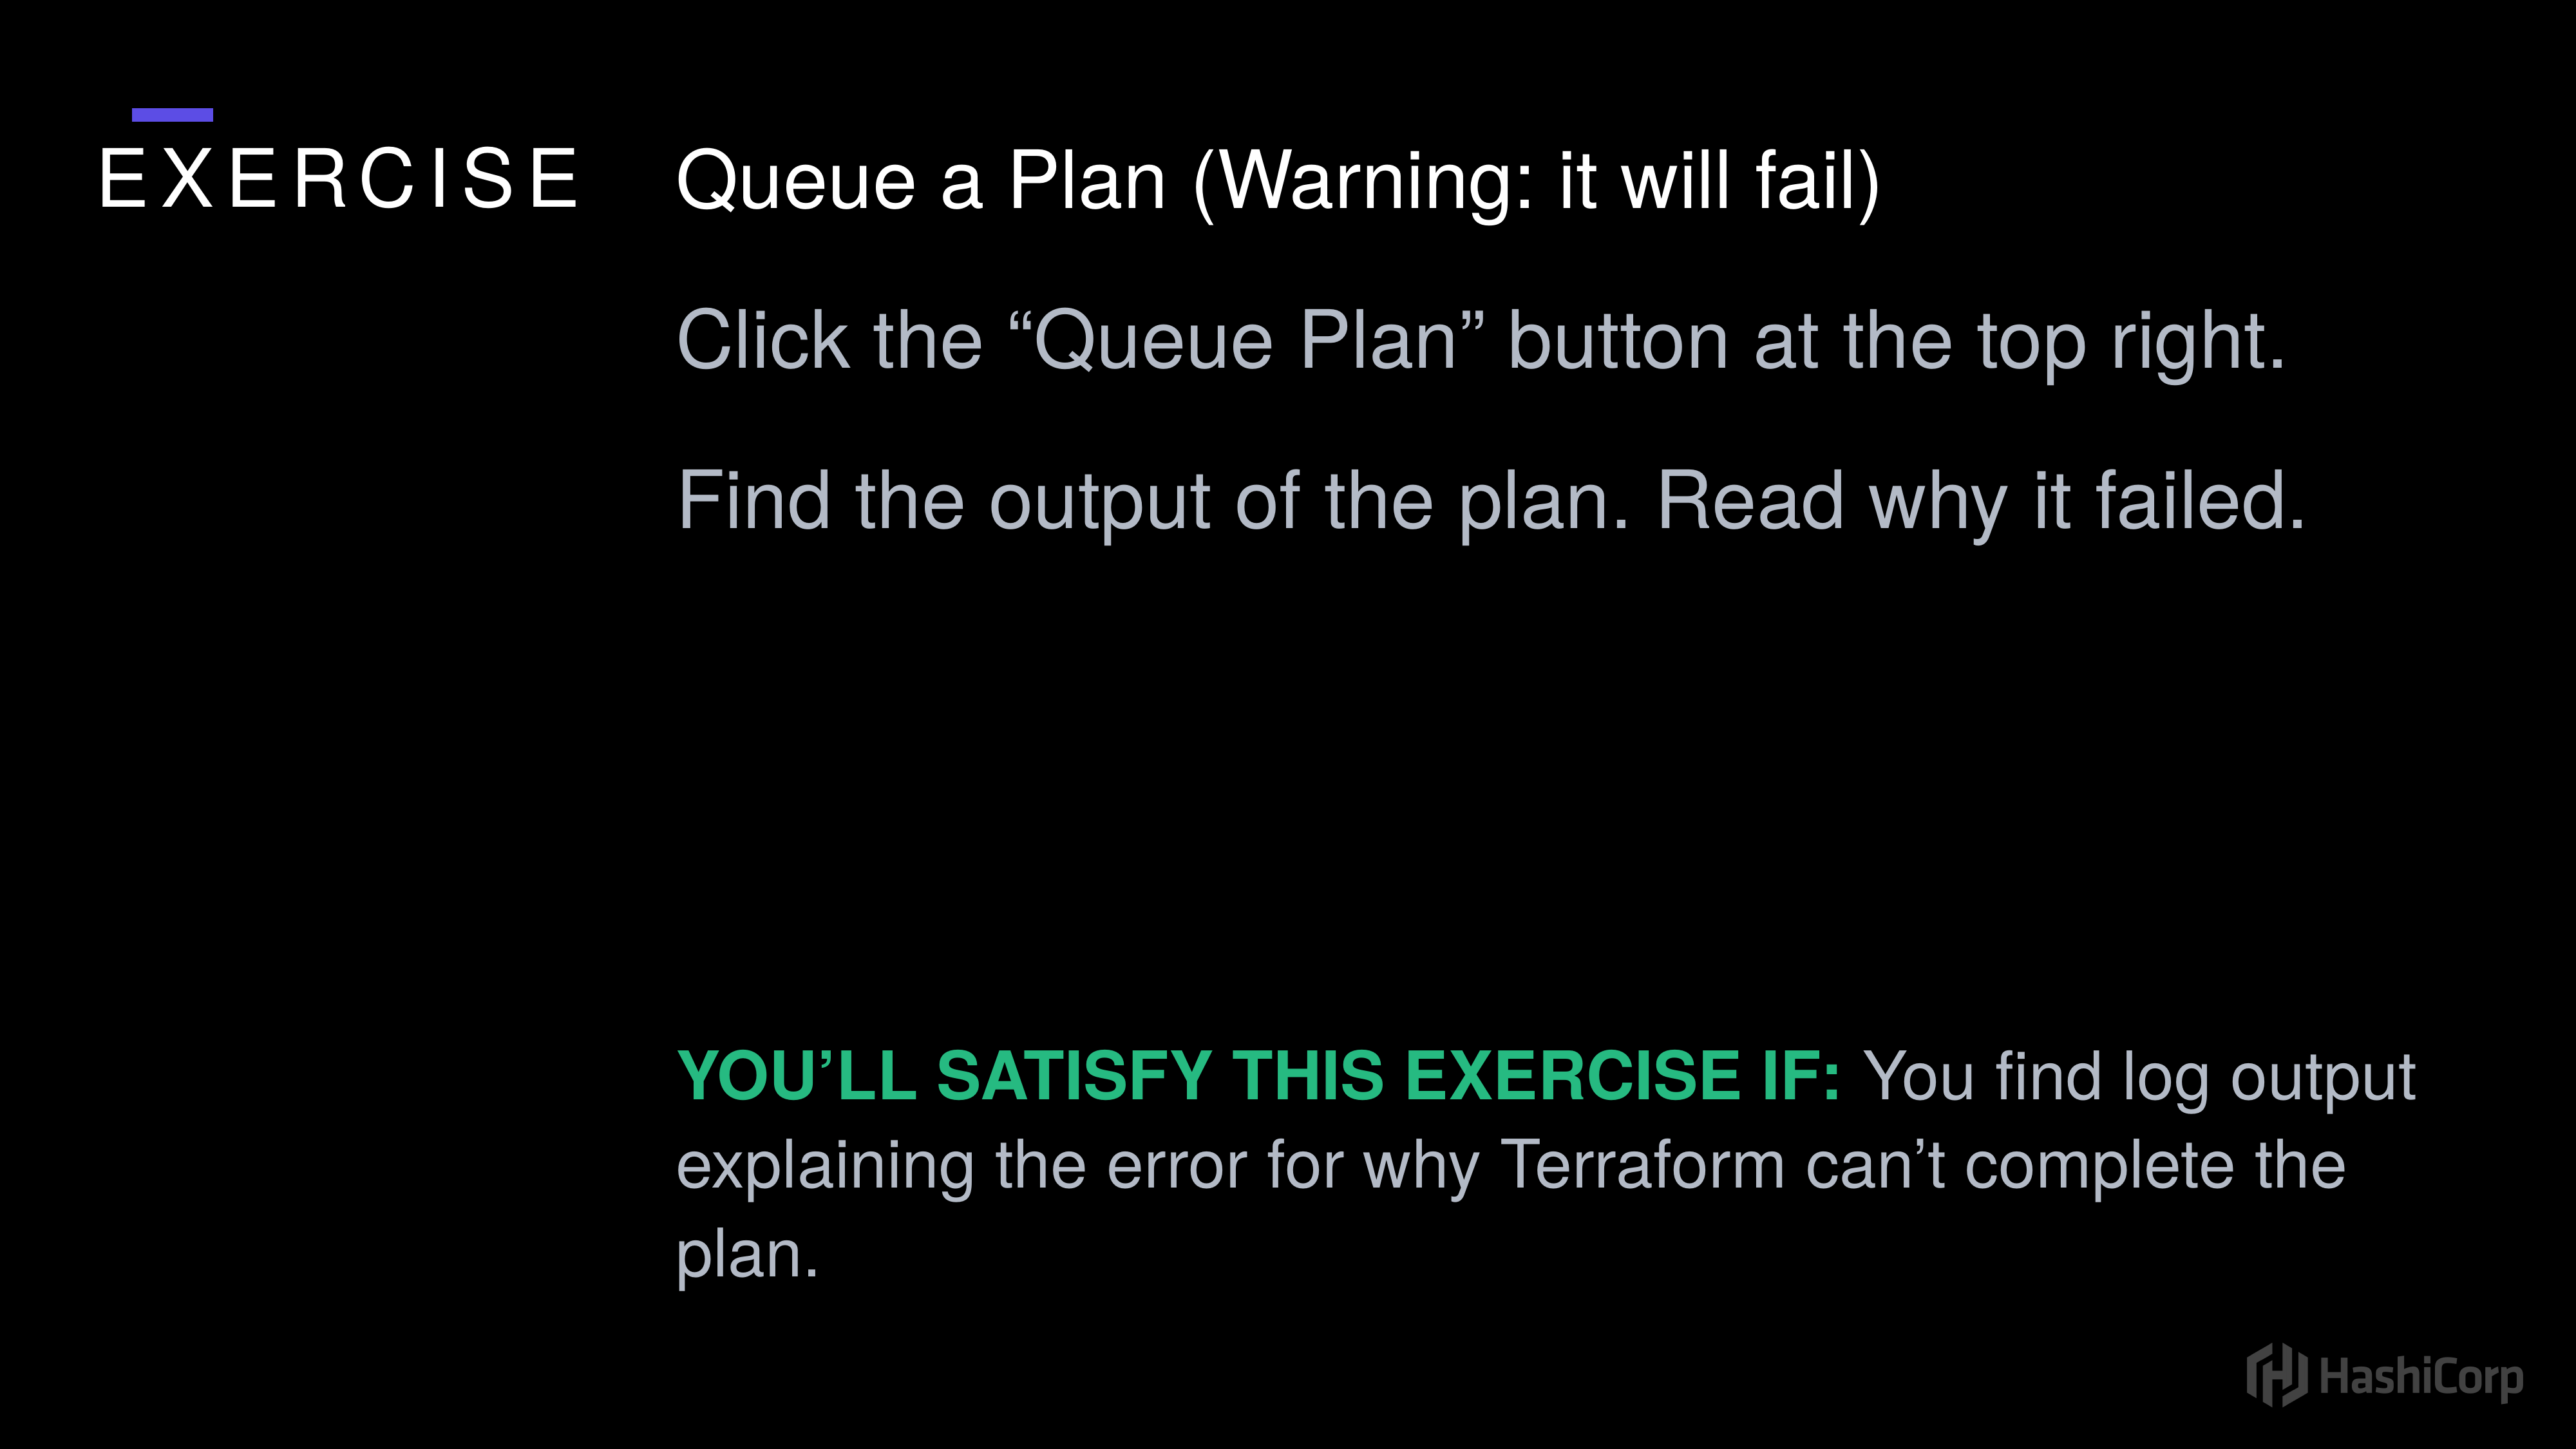

Queue a Plan (Warning: it will fail)
Click the “Queue Plan” button at the top right.
Find the output of the plan. Read why it failed.

you’ll satisfy this exercise if: You find log output explaining the error for why Terraform can’t complete the plan.
309